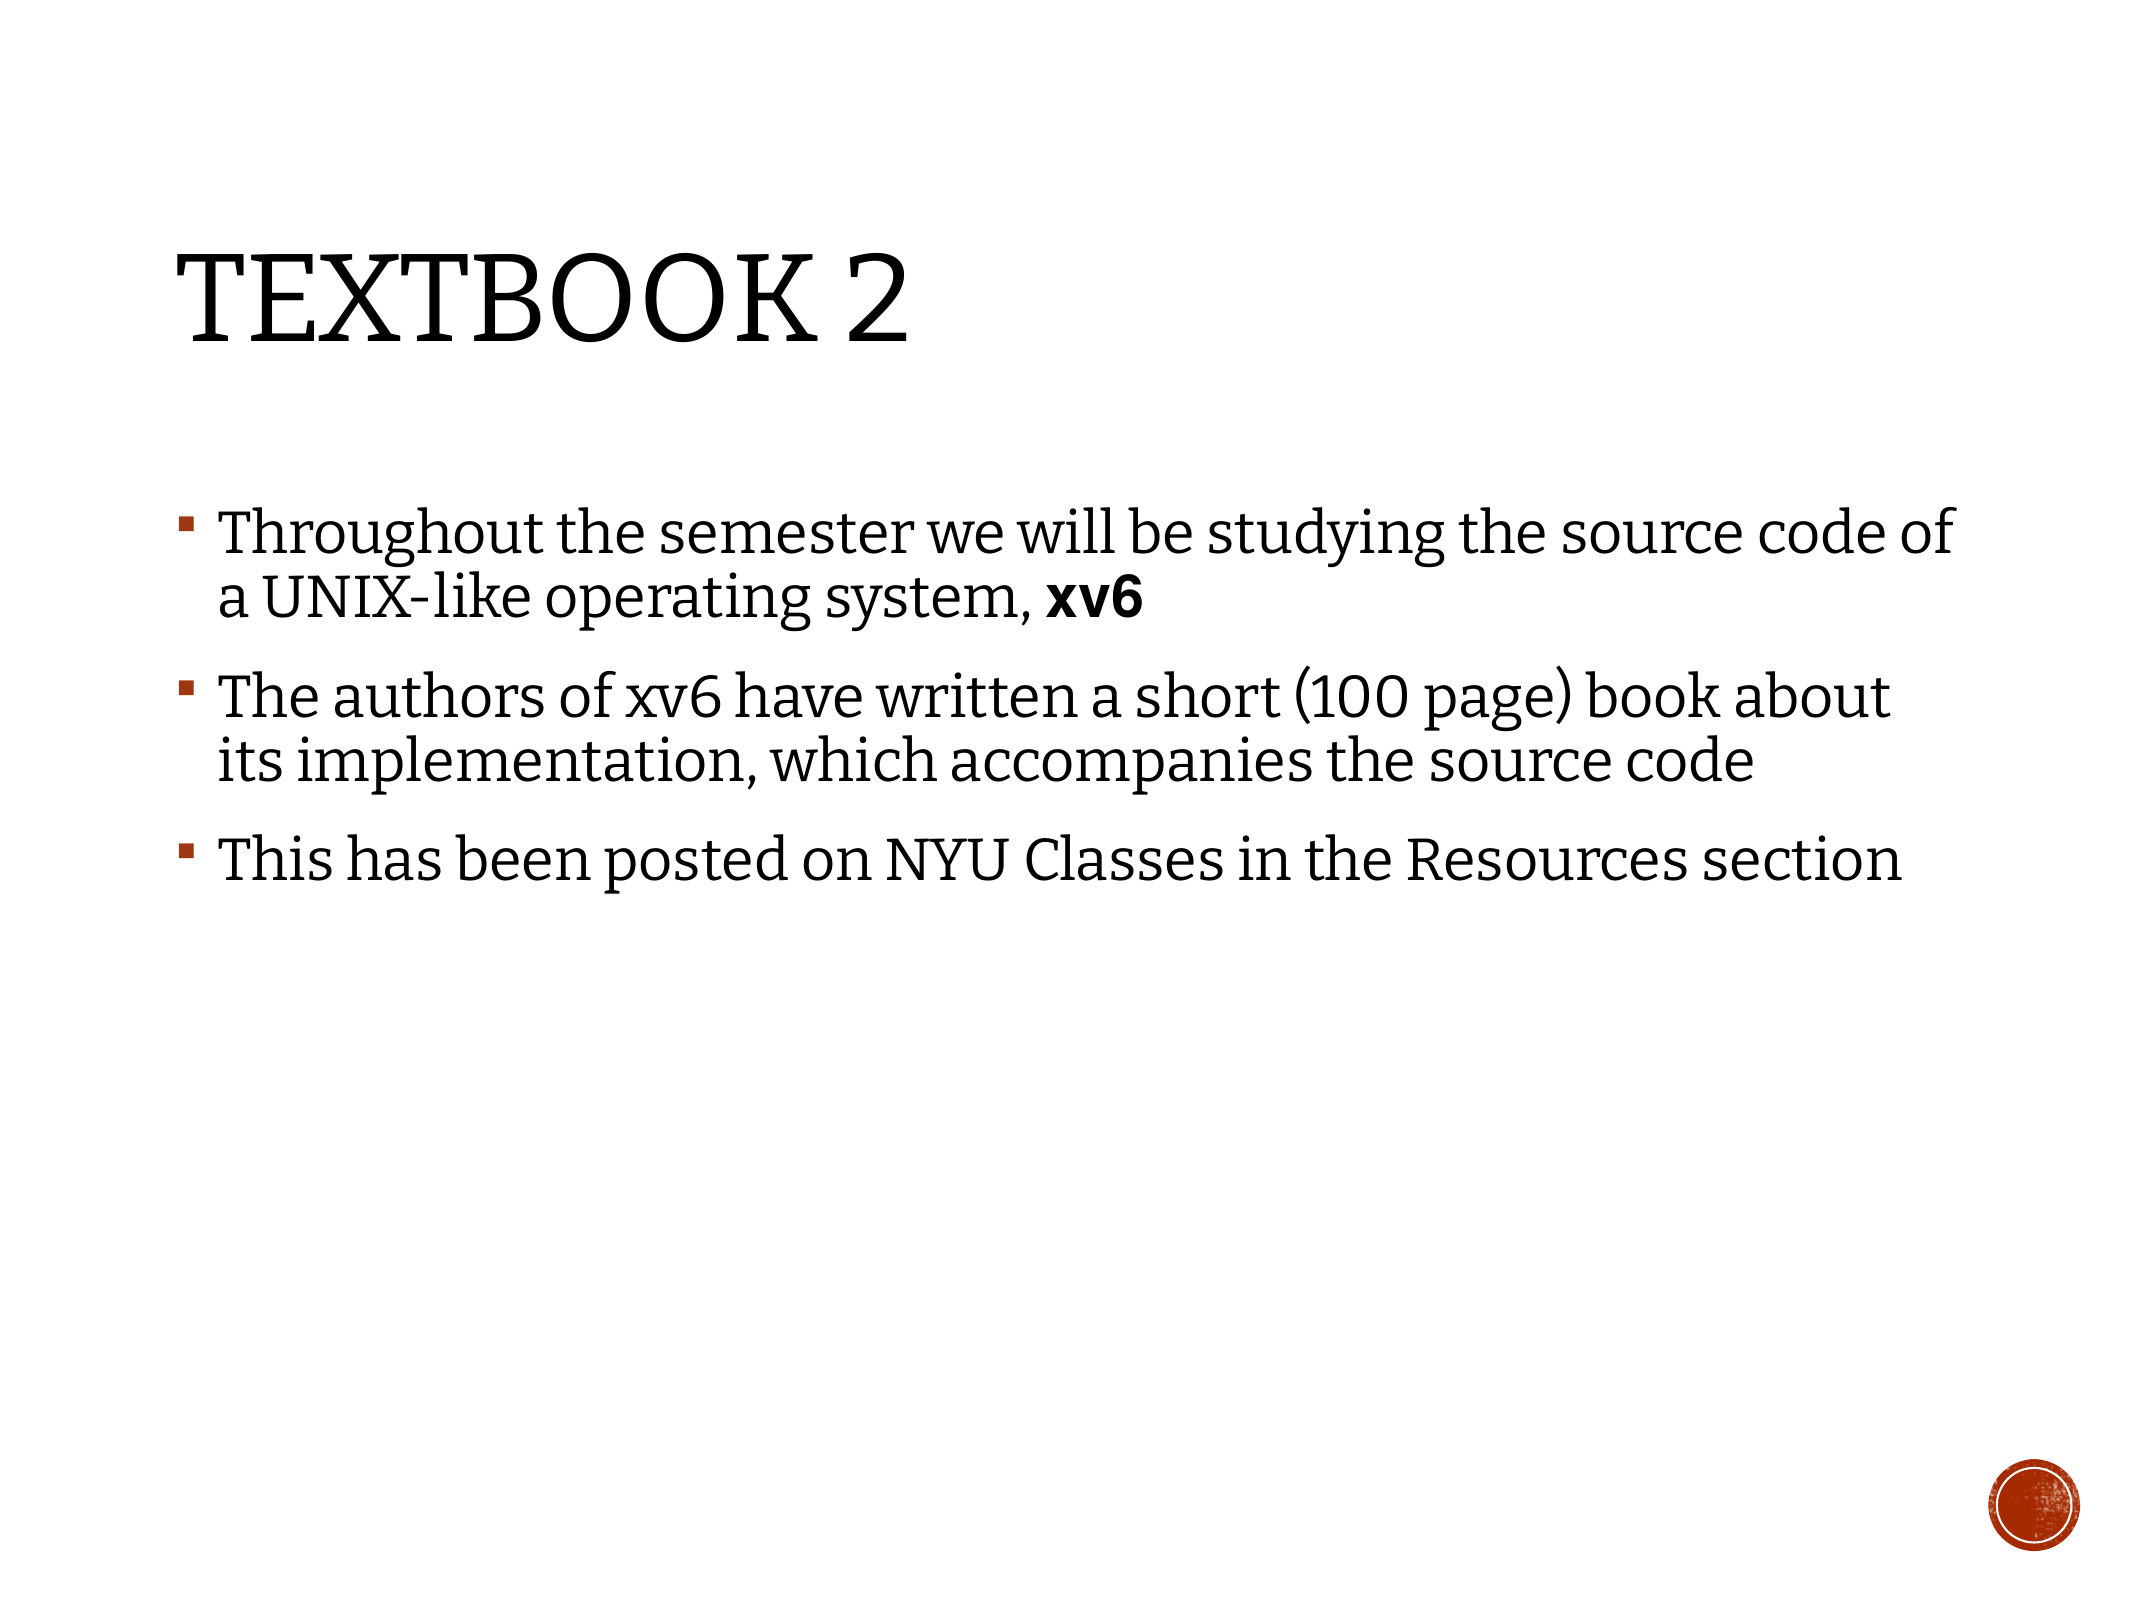

# Textbook 2
Throughout the semester we will be studying the source code of a UNIX-like operating system, xv6
The authors of xv6 have written a short (100 page) book about its implementation, which accompanies the source code
This has been posted on NYU Classes in the Resources section